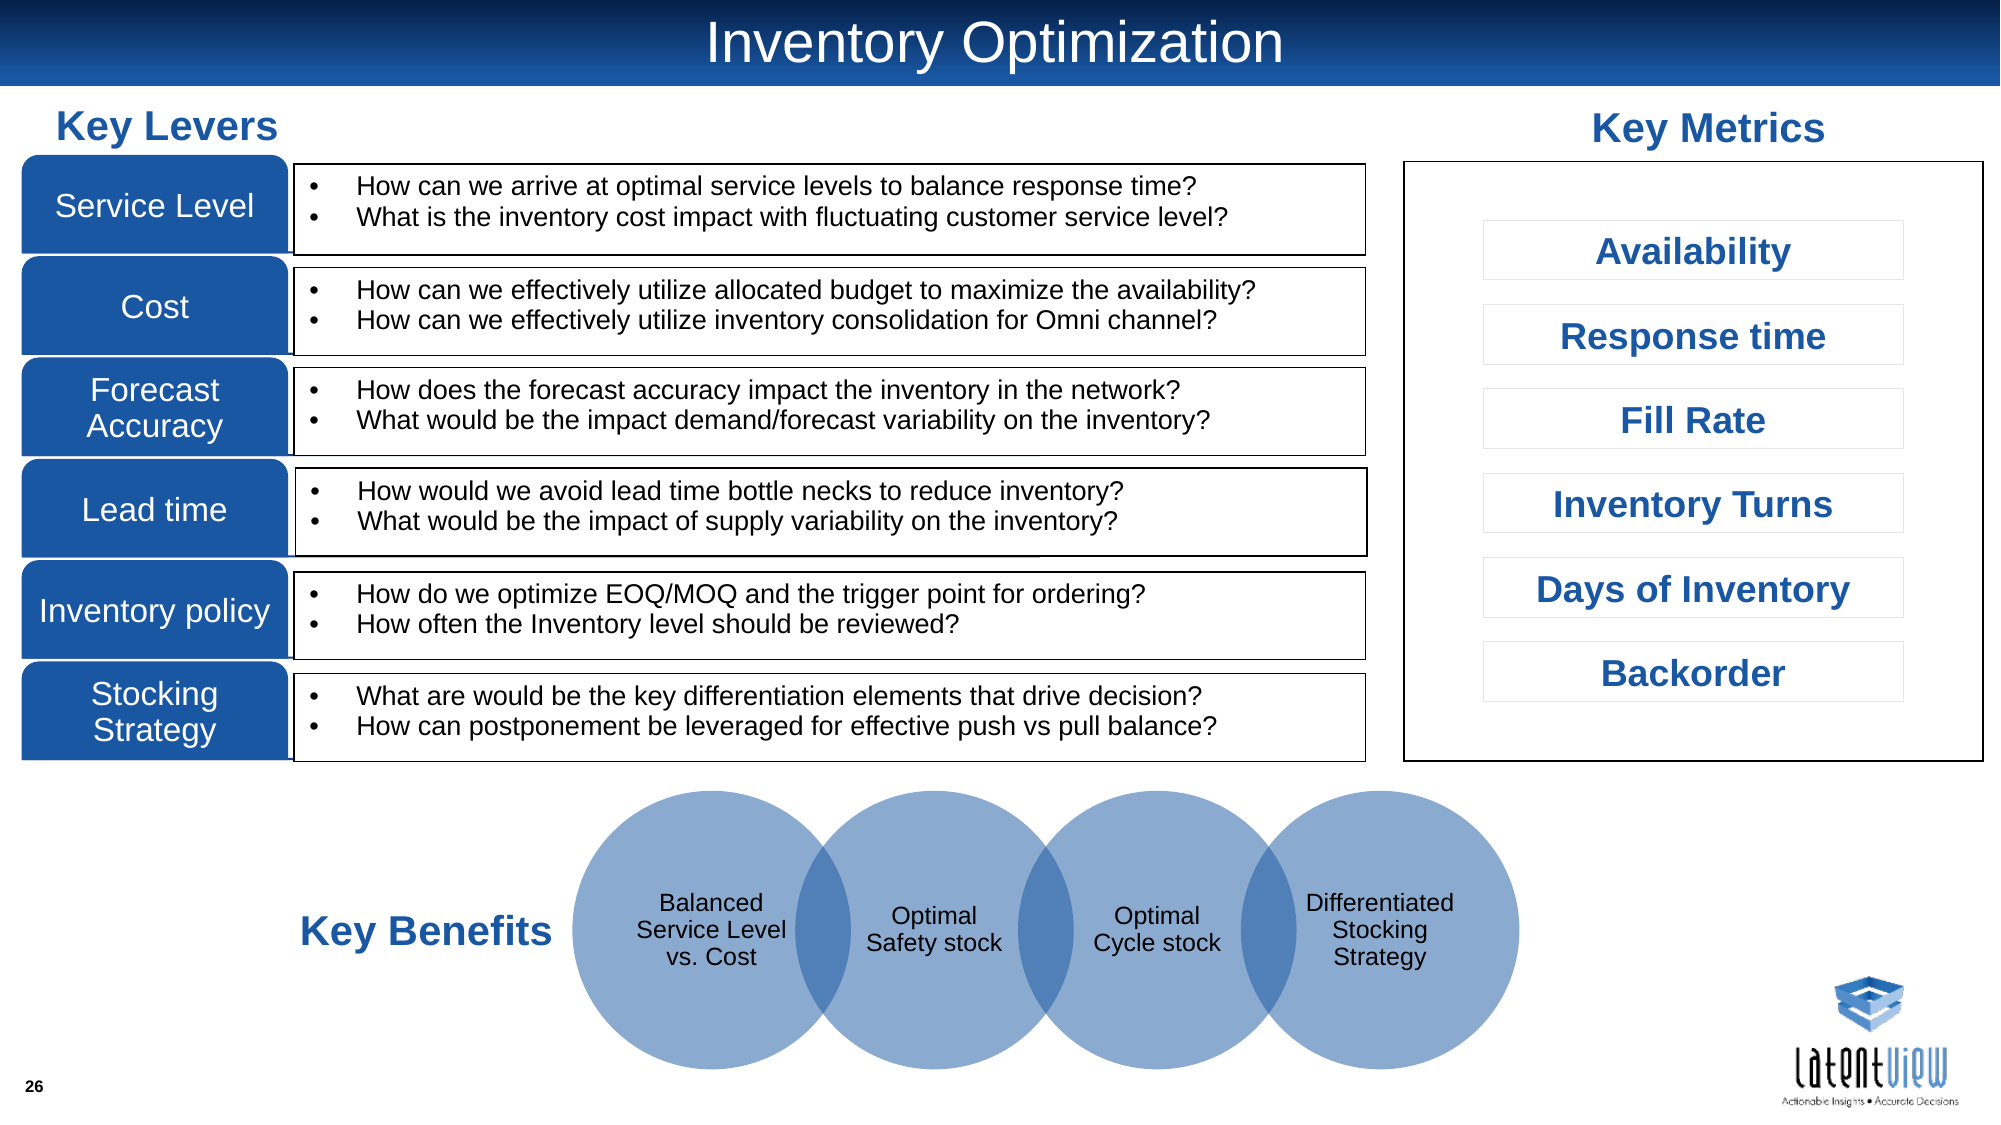

# Inventory Optimization
Key Levers
Key Metrics
Service Level
Cost
Forecast Accuracy
Lead time
Inventory policy
Stocking Strategy
|  |
| --- |
| How can we arrive at optimal service levels to balance response time? What is the inventory cost impact with fluctuating customer service level? |
| --- |
Availability
| How can we effectively utilize allocated budget to maximize the availability? How can we effectively utilize inventory consolidation for Omni channel? |
| --- |
Response time
| How does the forecast accuracy impact the inventory in the network? What would be the impact demand/forecast variability on the inventory? |
| --- |
Fill Rate
| How would we avoid lead time bottle necks to reduce inventory? What would be the impact of supply variability on the inventory? |
| --- |
Inventory Turns
Days of Inventory
| How do we optimize EOQ/MOQ and the trigger point for ordering? How often the Inventory level should be reviewed? |
| --- |
Backorder
| What are would be the key differentiation elements that drive decision? How can postponement be leveraged for effective push vs pull balance? |
| --- |
Balanced Service Level vs. Cost
Optimal
Safety stock
Optimal
Cycle stock
Differentiated Stocking Strategy
Key Benefits